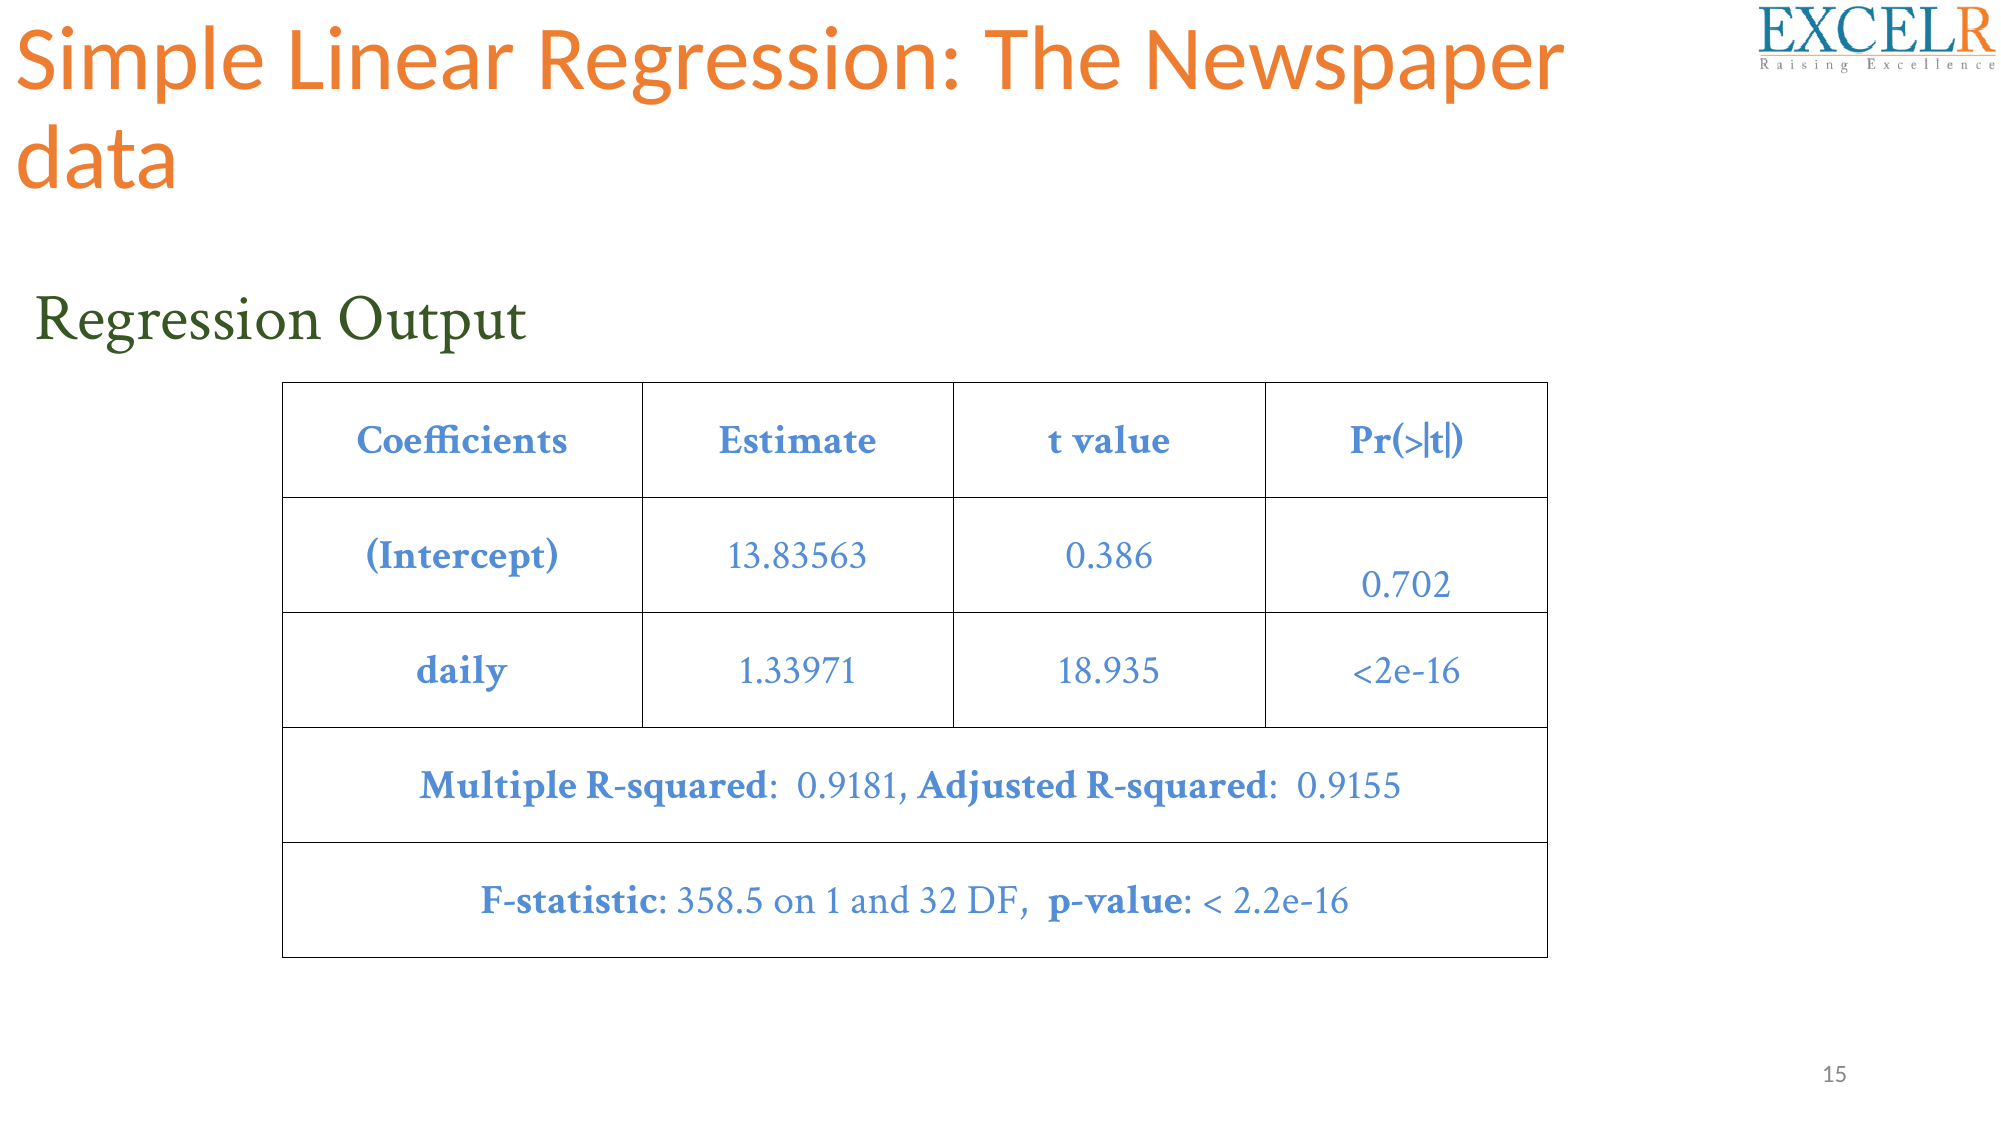

# Simple Linear Regression: The Newspaper data
Regression Output
| Coefficients | Estimate | t value | Pr(>|t|) |
| --- | --- | --- | --- |
| (Intercept) | 13.83563 | 0.386 | 0.702 |
| daily | 1.33971 | 18.935 | <2e-16 |
| Multiple R-squared: 0.9181, Adjusted R-squared: 0.9155 |  |  |  |
| F-statistic: 358.5 on 1 and 32 DF, p-value: < 2.2e-16 |  |  |  |
15